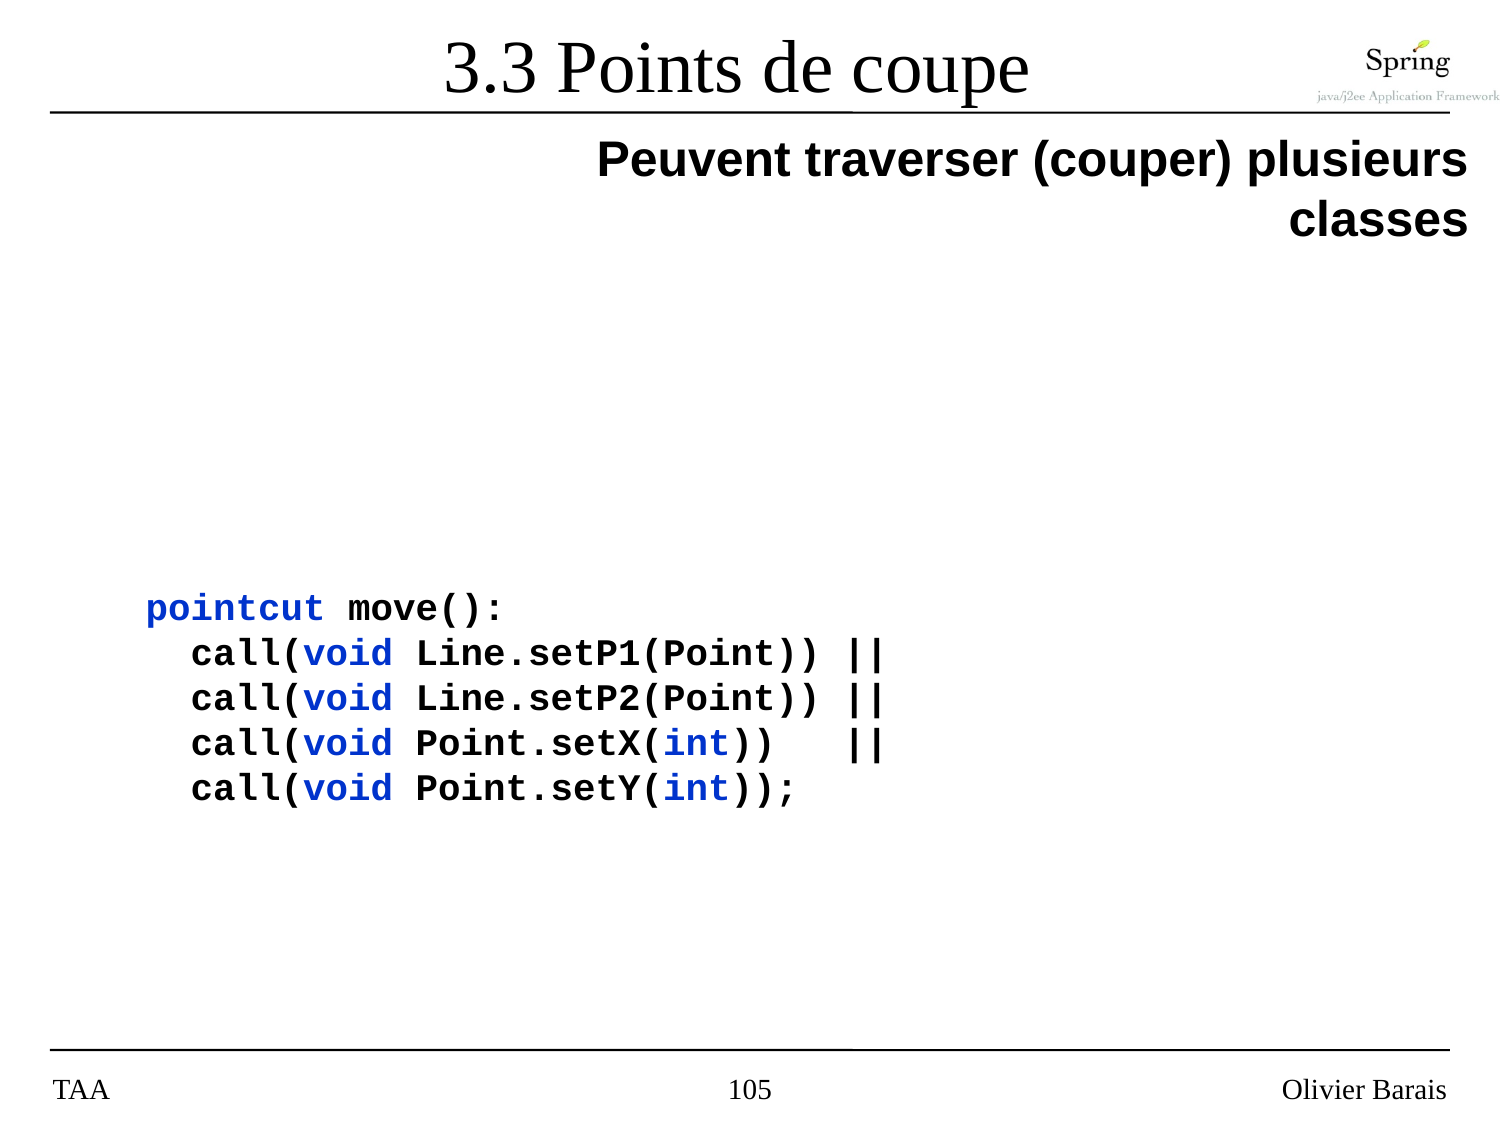

# 3.3 Points de coupe
Peuvent traverser (couper) plusieurs classes

  pointcut move():
    call(void Line.setP1(Point)) ||
    call(void Line.setP2(Point)) ||
    call(void Point.setX(int))   ||
    call(void Point.setY(int));
TAA
105
Olivier Barais